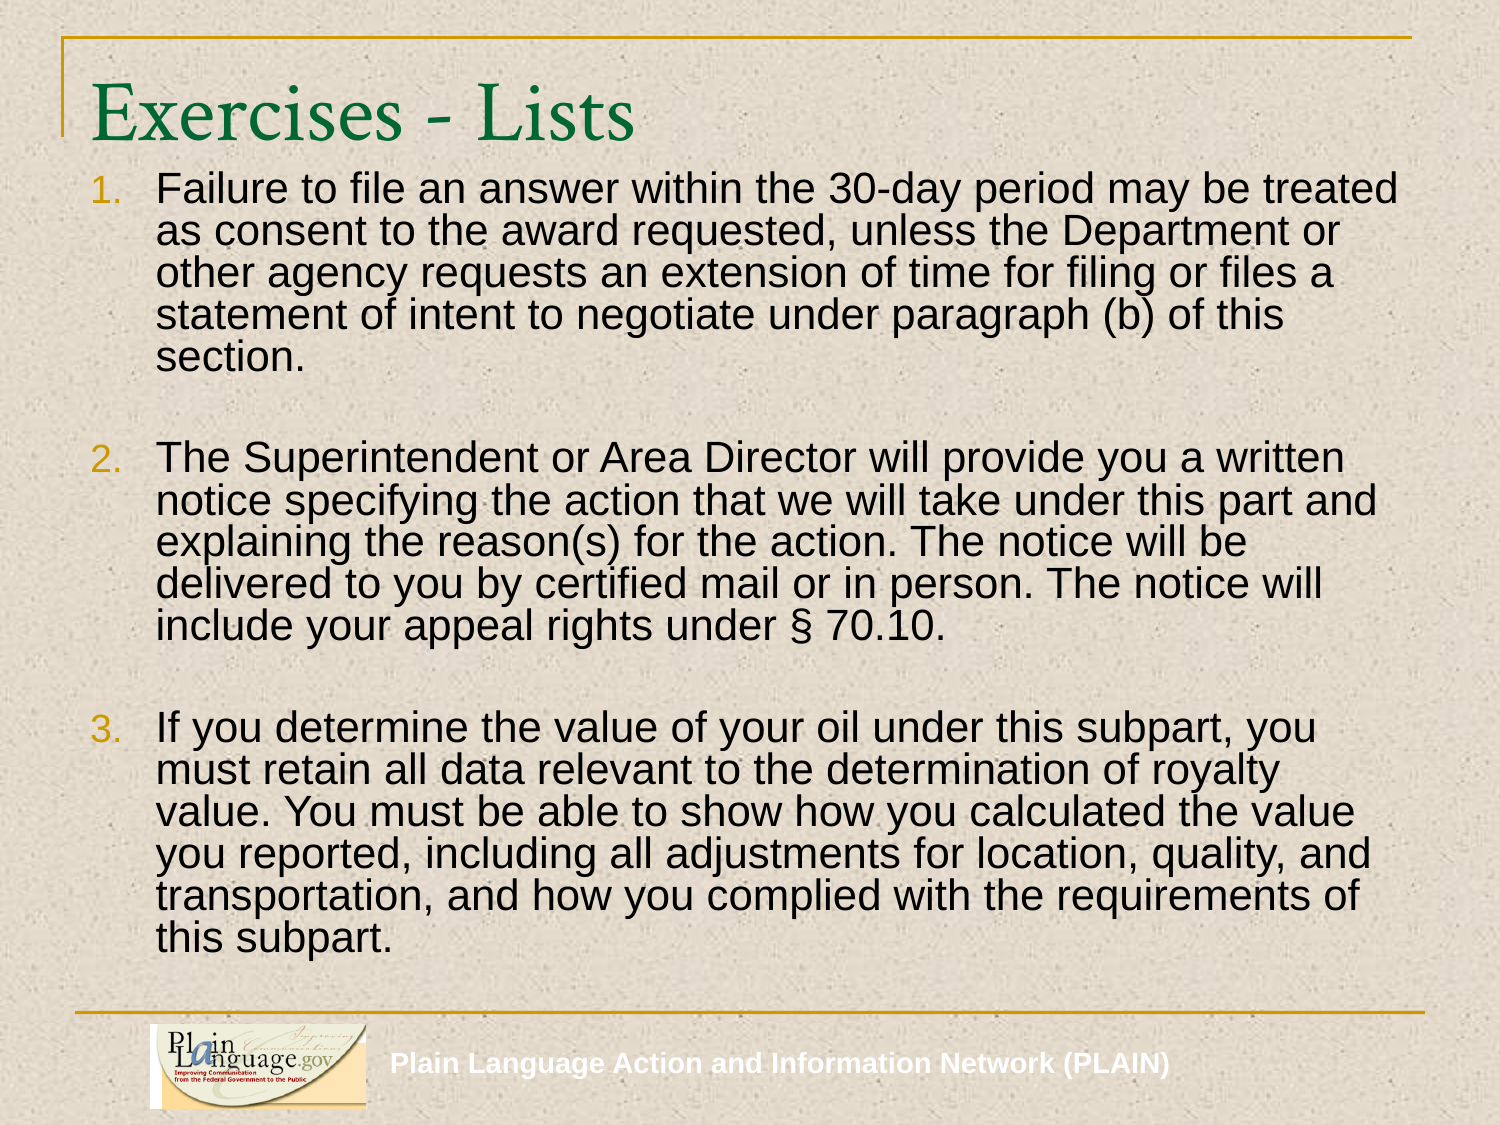

# Exercises - Lists
Failure to file an answer within the 30-day period may be treated as consent to the award requested, unless the Department or other agency requests an extension of time for filing or files a statement of intent to negotiate under paragraph (b) of this section.

The Superintendent or Area Director will provide you a written notice specifying the action that we will take under this part and explaining the reason(s) for the action. The notice will be delivered to you by certified mail or in person. The notice will include your appeal rights under § 70.10.

If you determine the value of your oil under this subpart, you must retain all data relevant to the determination of royalty value. You must be able to show how you calculated the value you reported, including all adjustments for location, quality, and transportation, and how you complied with the requirements of this subpart.